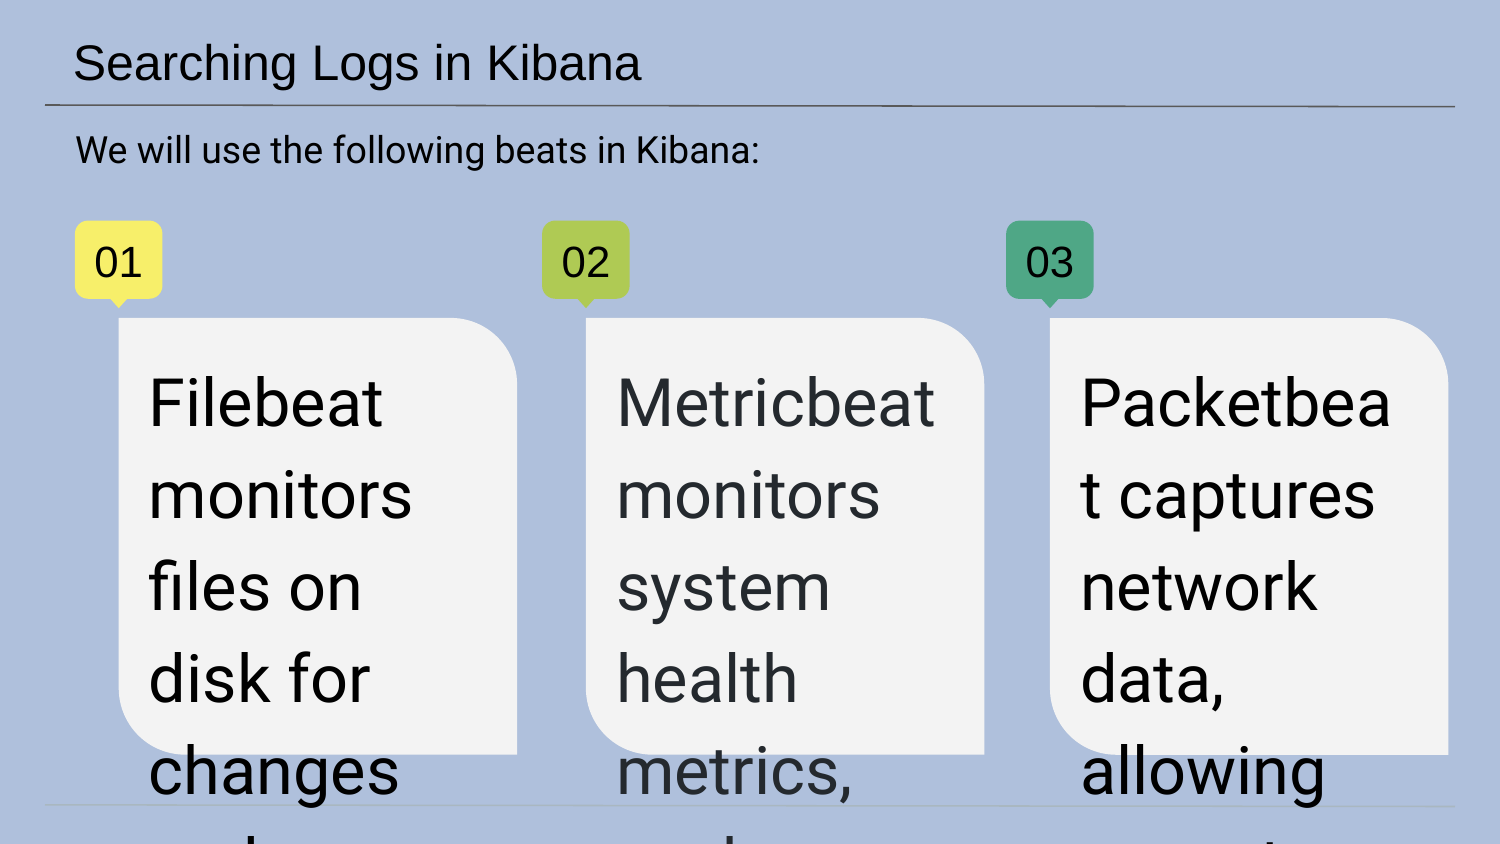

# Searching Logs in Kibana
We will use the following beats in Kibana:
Filebeat monitors files on disk for changes and watches system events, such as user logins.

Metricbeat monitors system health metrics, such as uptime.
It also generates metrics based on Apache access logs.

Packetbeat captures network data, allowing users to explore packets as they come in.
Packetbeat is like Wireshark for ELK.